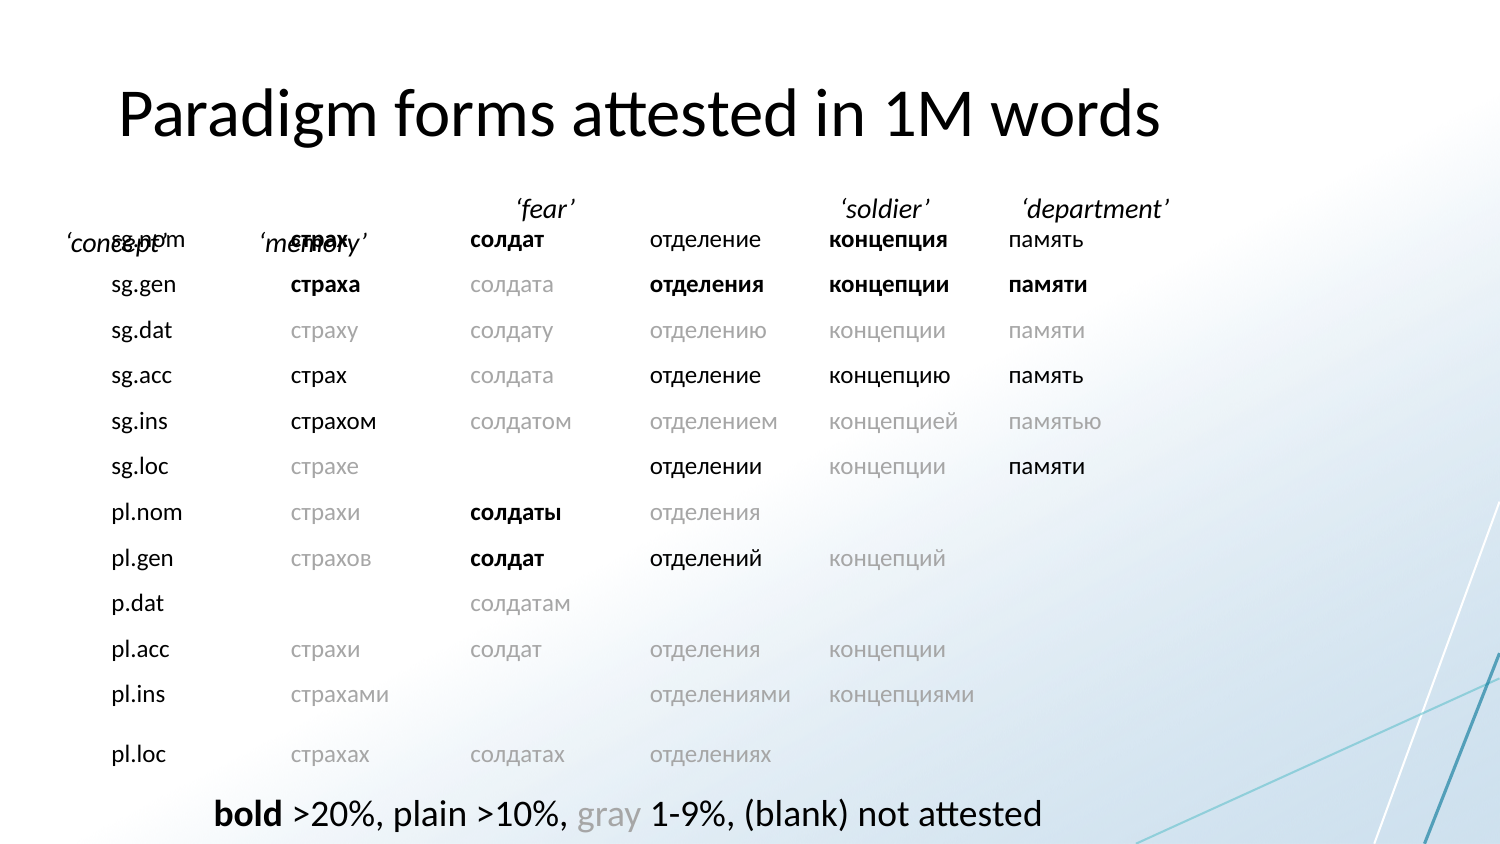

# Paradigm forms attested in 1M words
			‘fear’	          	    ‘soldier’	         ‘department’     ‘concept’	       ‘memory’
| sg.nom | страх | солдат | отделение | концепция | память |
| --- | --- | --- | --- | --- | --- |
| sg.gen | страха | солдата | отделения | концепции | памяти |
| sg.dat | страху | солдату | отделению | концепции | памяти |
| sg.acc | страх | солдата | отделение | концепцию | память |
| sg.ins | страхом | солдатом | отделением | концепцией | памятью |
| sg.loc | страхе |  | отделении | концепции | памяти |
| pl.nom | страхи | солдаты | отделения |  |  |
| pl.gen | страхов | солдат | отделений | концепций |  |
| p.dat |  | солдатам |  |  |  |
| pl.acc | страхи | солдат | отделения | концепции |  |
| pl.ins | страхами |  | отделениями | концепциями |  |
| pl.loc | страхах | солдатах | отделениях |  |  |
bold >20%, plain >10%, gray 1-9%, (blank) not attested